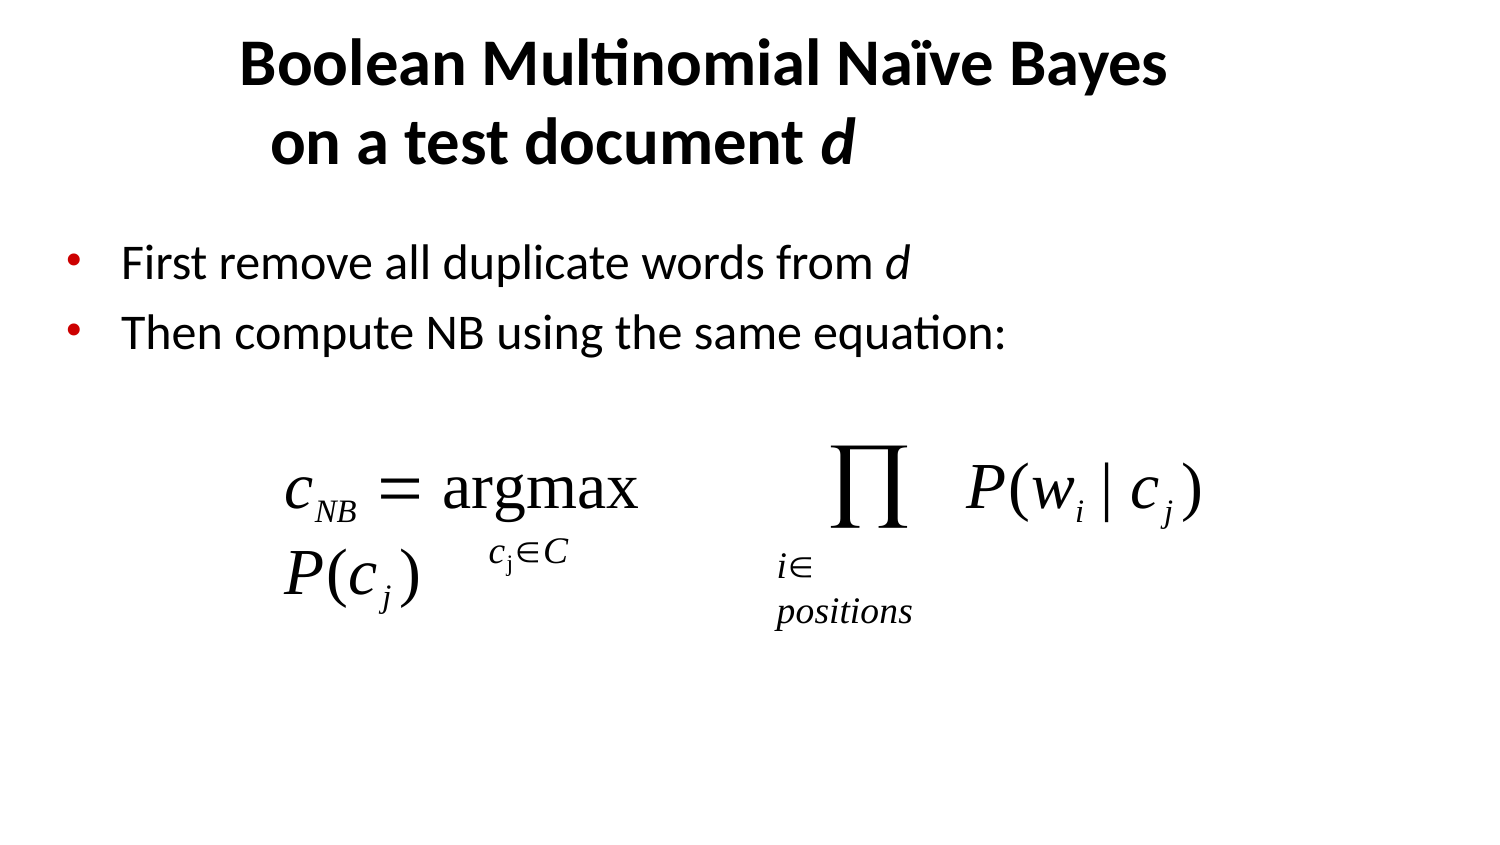

# Boolean Multinomial Naïve Bayes  on a test document d
First remove all duplicate words from d
Then compute NB using the same equation:
∏
cNB  = argmax P(cj )
P(wi  | cj )
cj∈C
i∈ positions